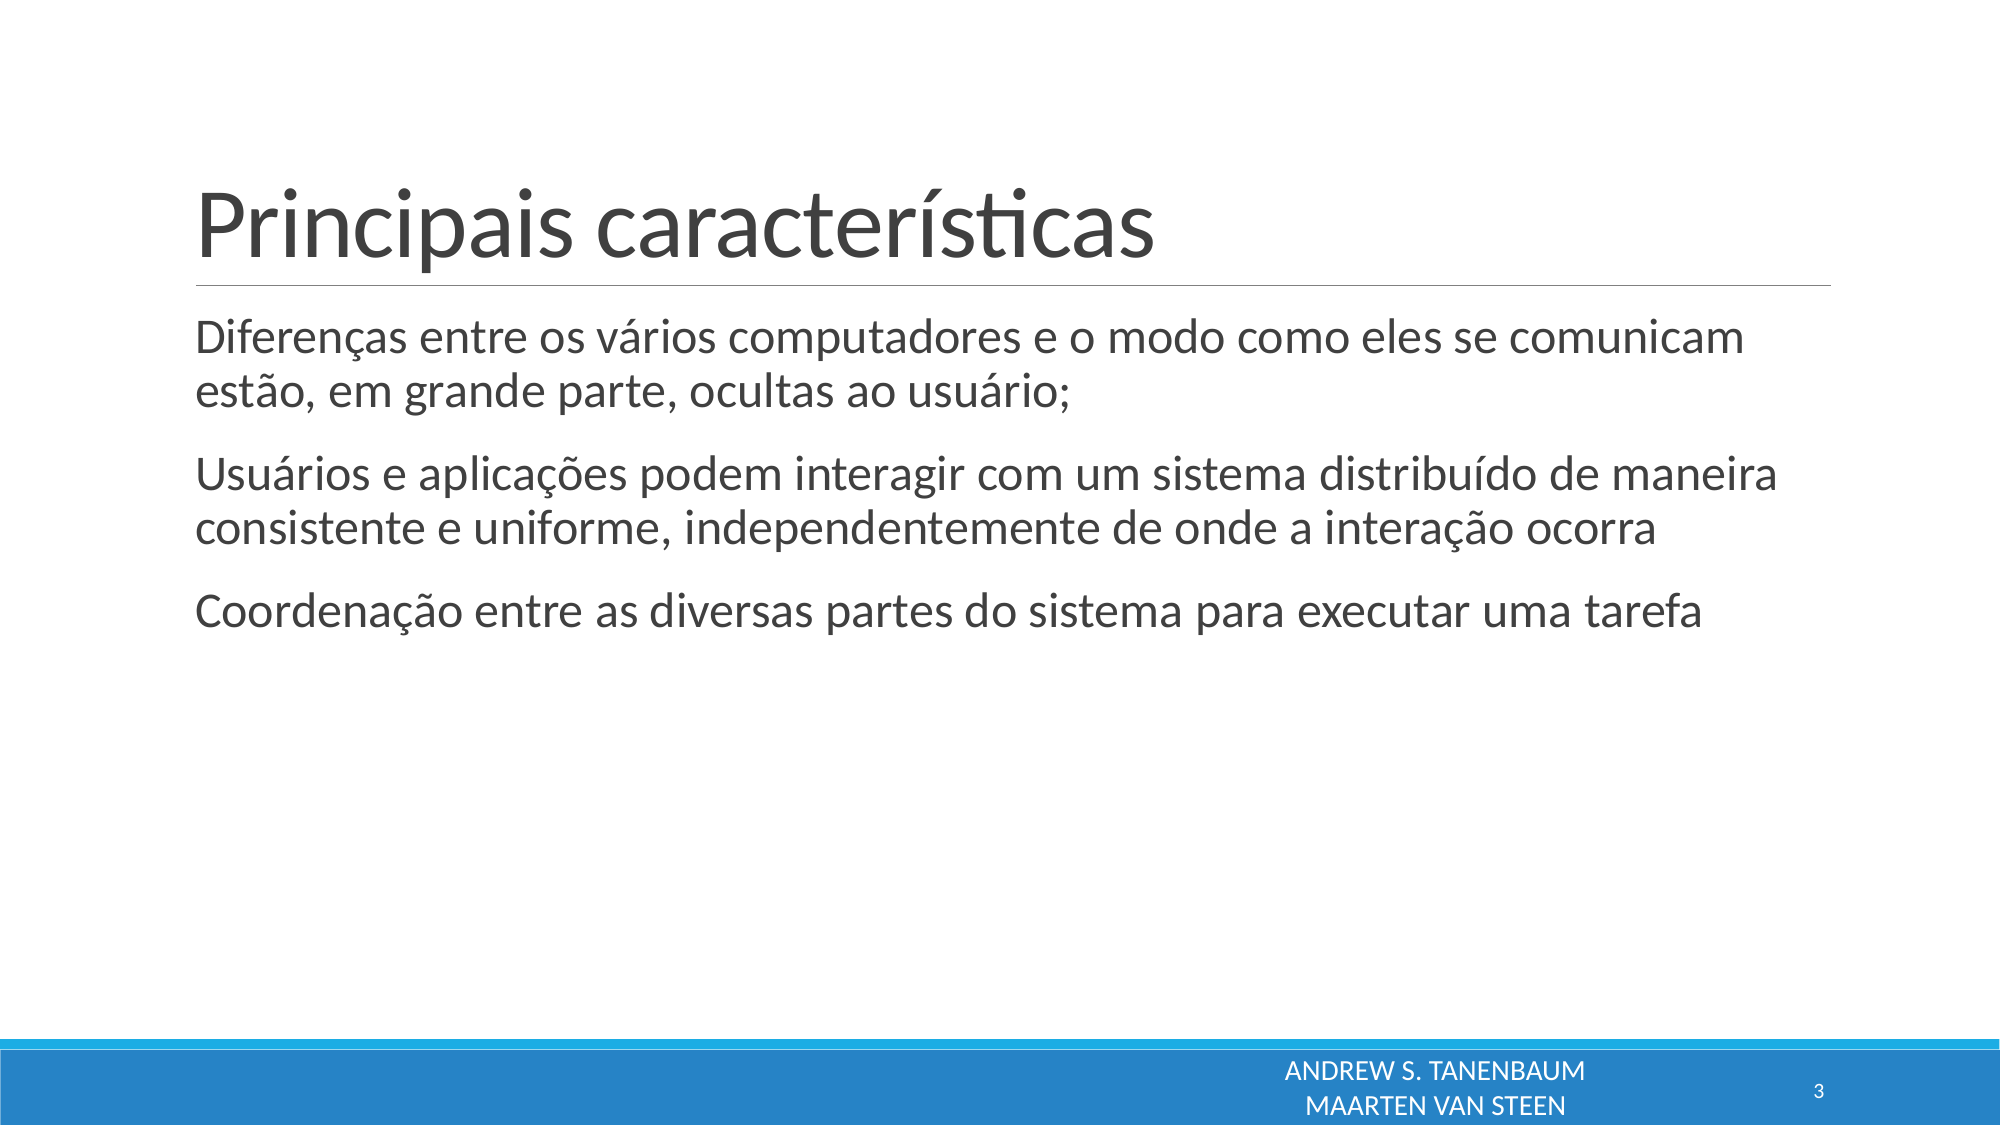

# Principais características
Diferenças entre os vários computadores e o modo como eles se comunicam estão, em grande parte, ocultas ao usuário;
Usuários e aplicações podem interagir com um sistema distribuído de maneira consistente e uniforme, independentemente de onde a interação ocorra
Coordenação entre as diversas partes do sistema para executar uma tarefa

ANDREW S. TANENBAUM
MAARTEN VAN STEEN
3